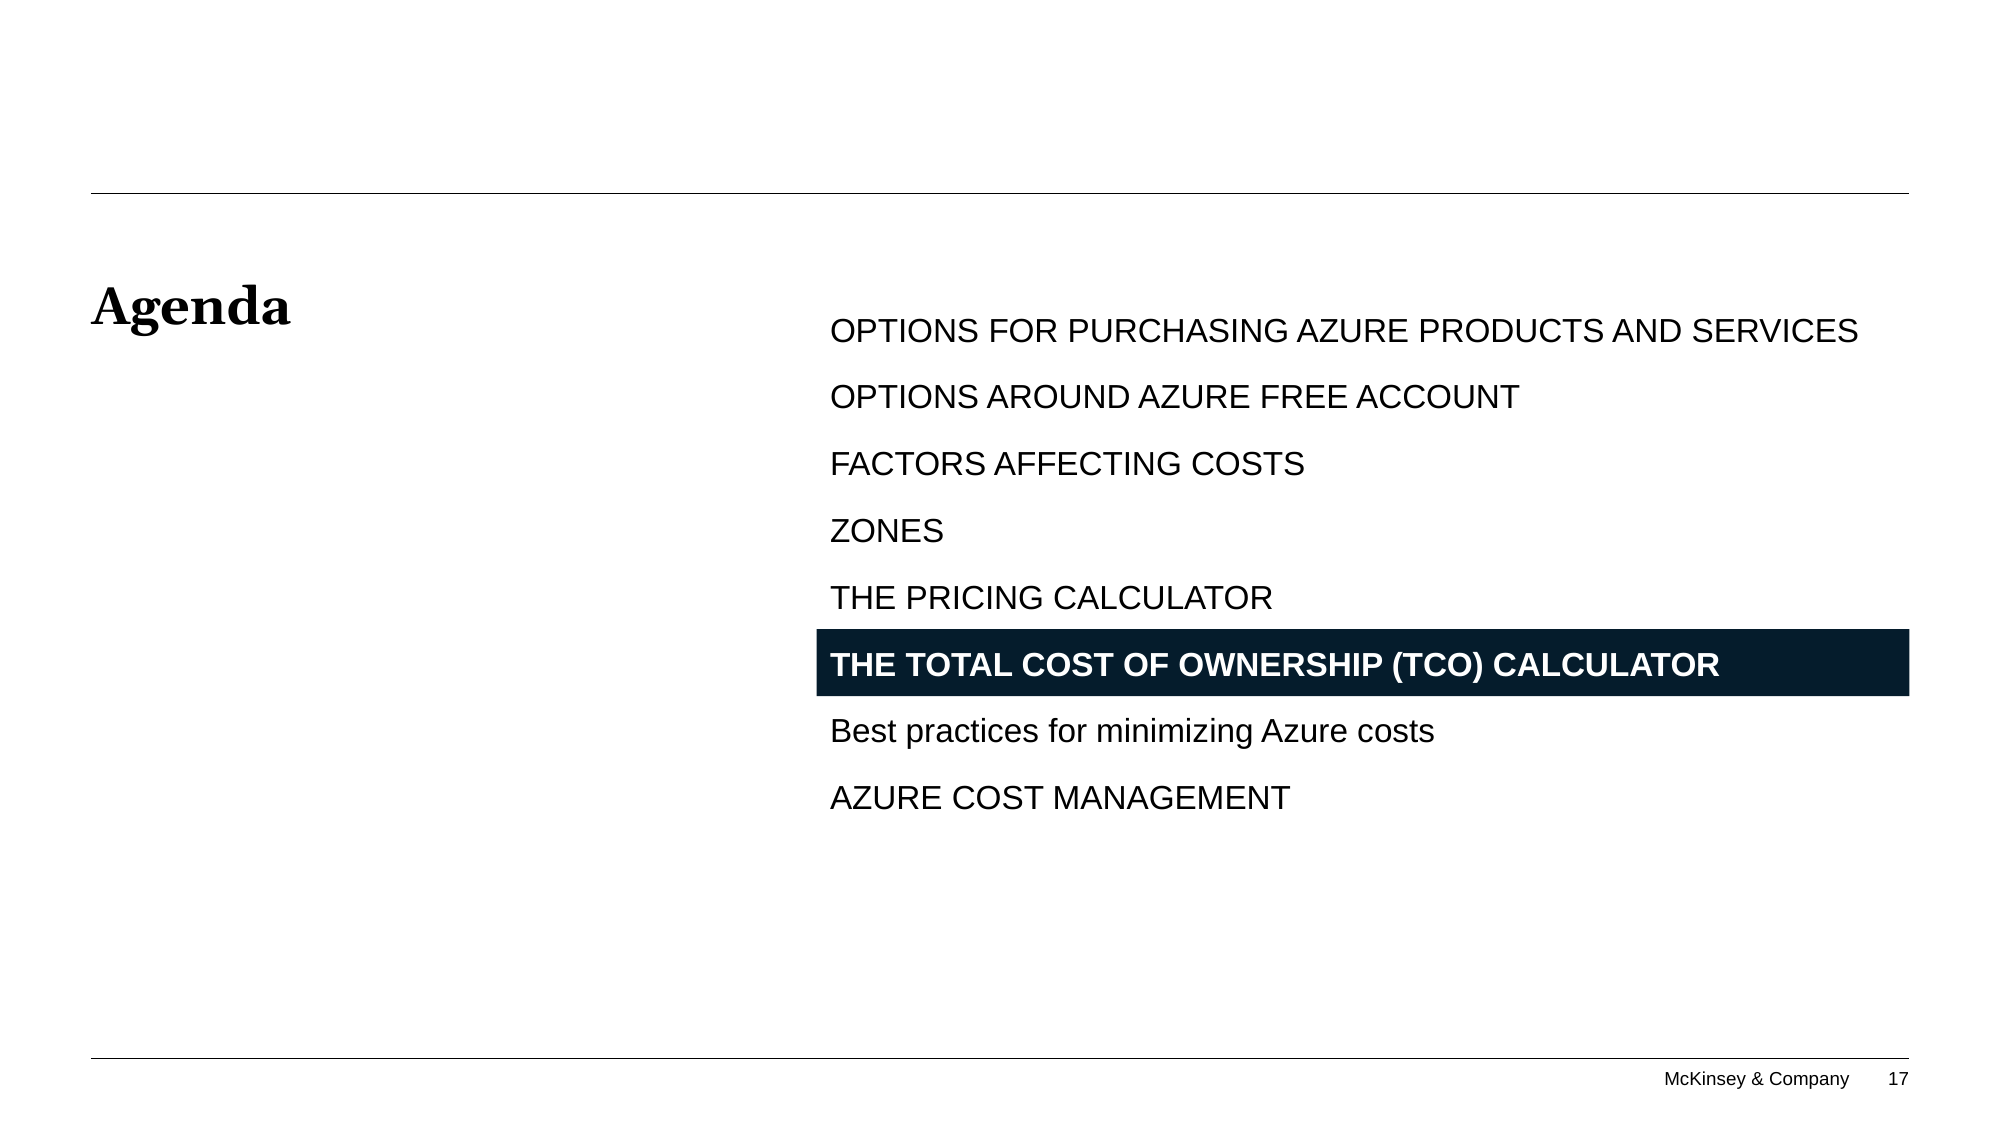

# Agenda
Options for purchasing Azure products and services
Options around Azure free account
Factors affecting costs
Zones
THE PRICING CALCULATOR
The total cost of ownership (TCO) calculator
Best practices for minimizing Azure costs
Azure Cost Management